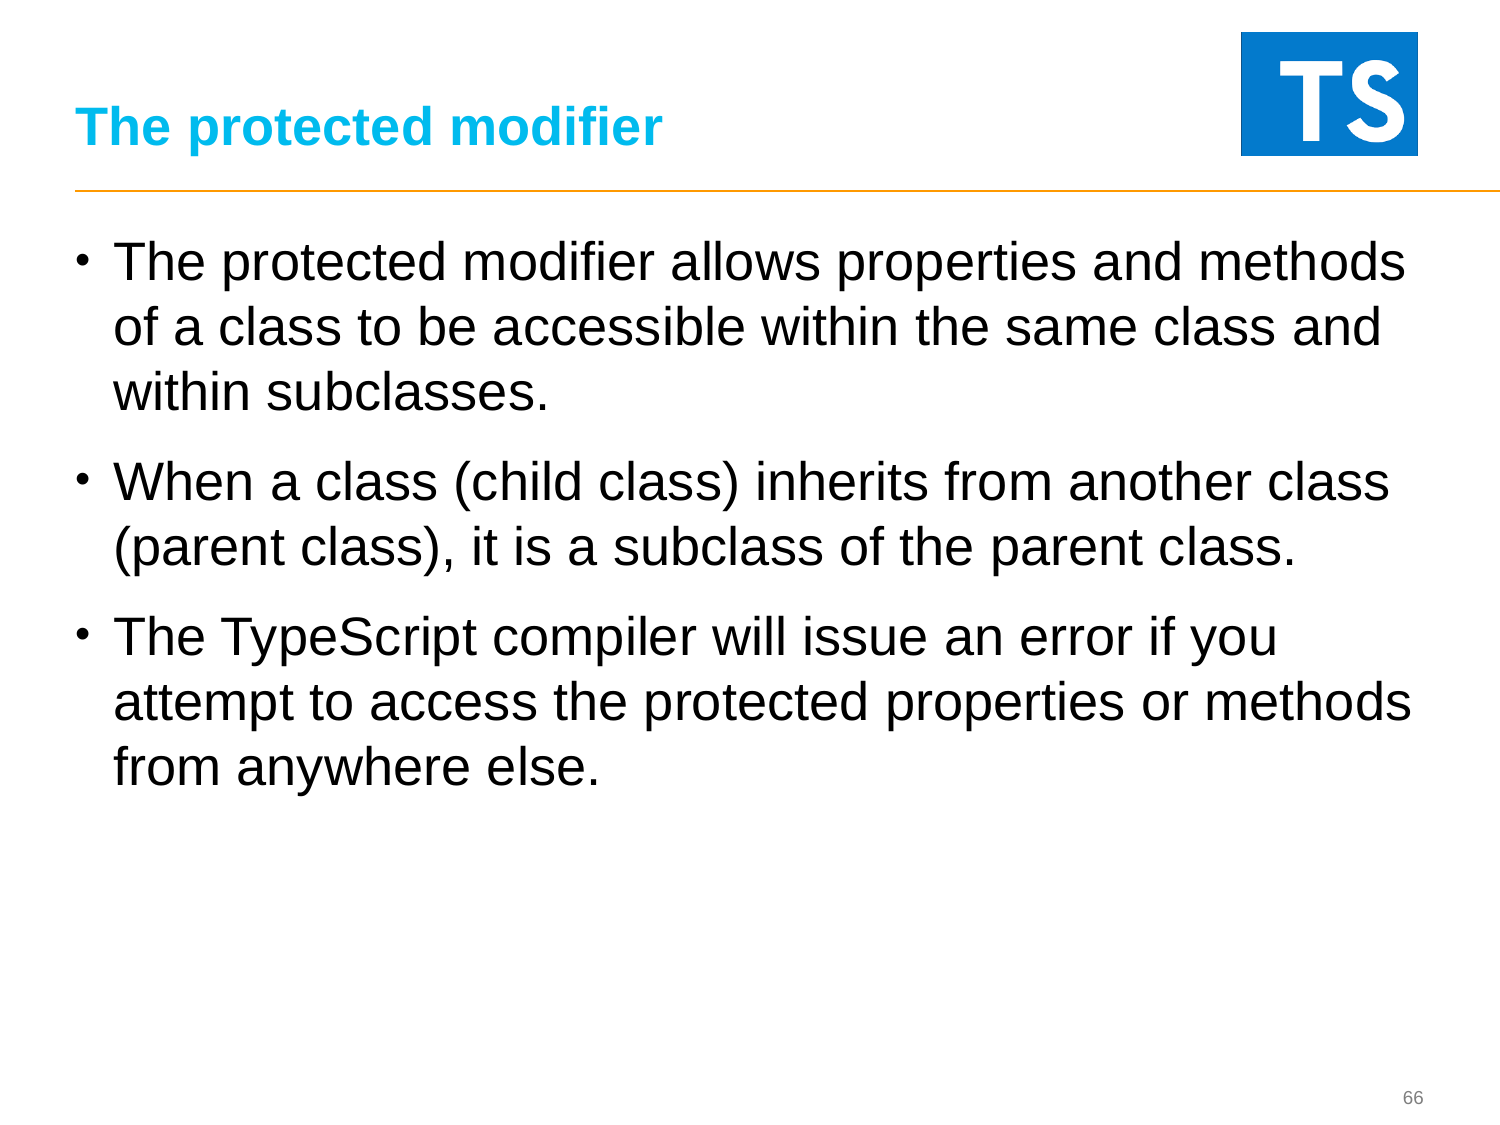

# The protected modifier
The protected modifier allows properties and methods of a class to be accessible within the same class and within subclasses.
When a class (child class) inherits from another class (parent class), it is a subclass of the parent class.
The TypeScript compiler will issue an error if you attempt to access the protected properties or methods from anywhere else.